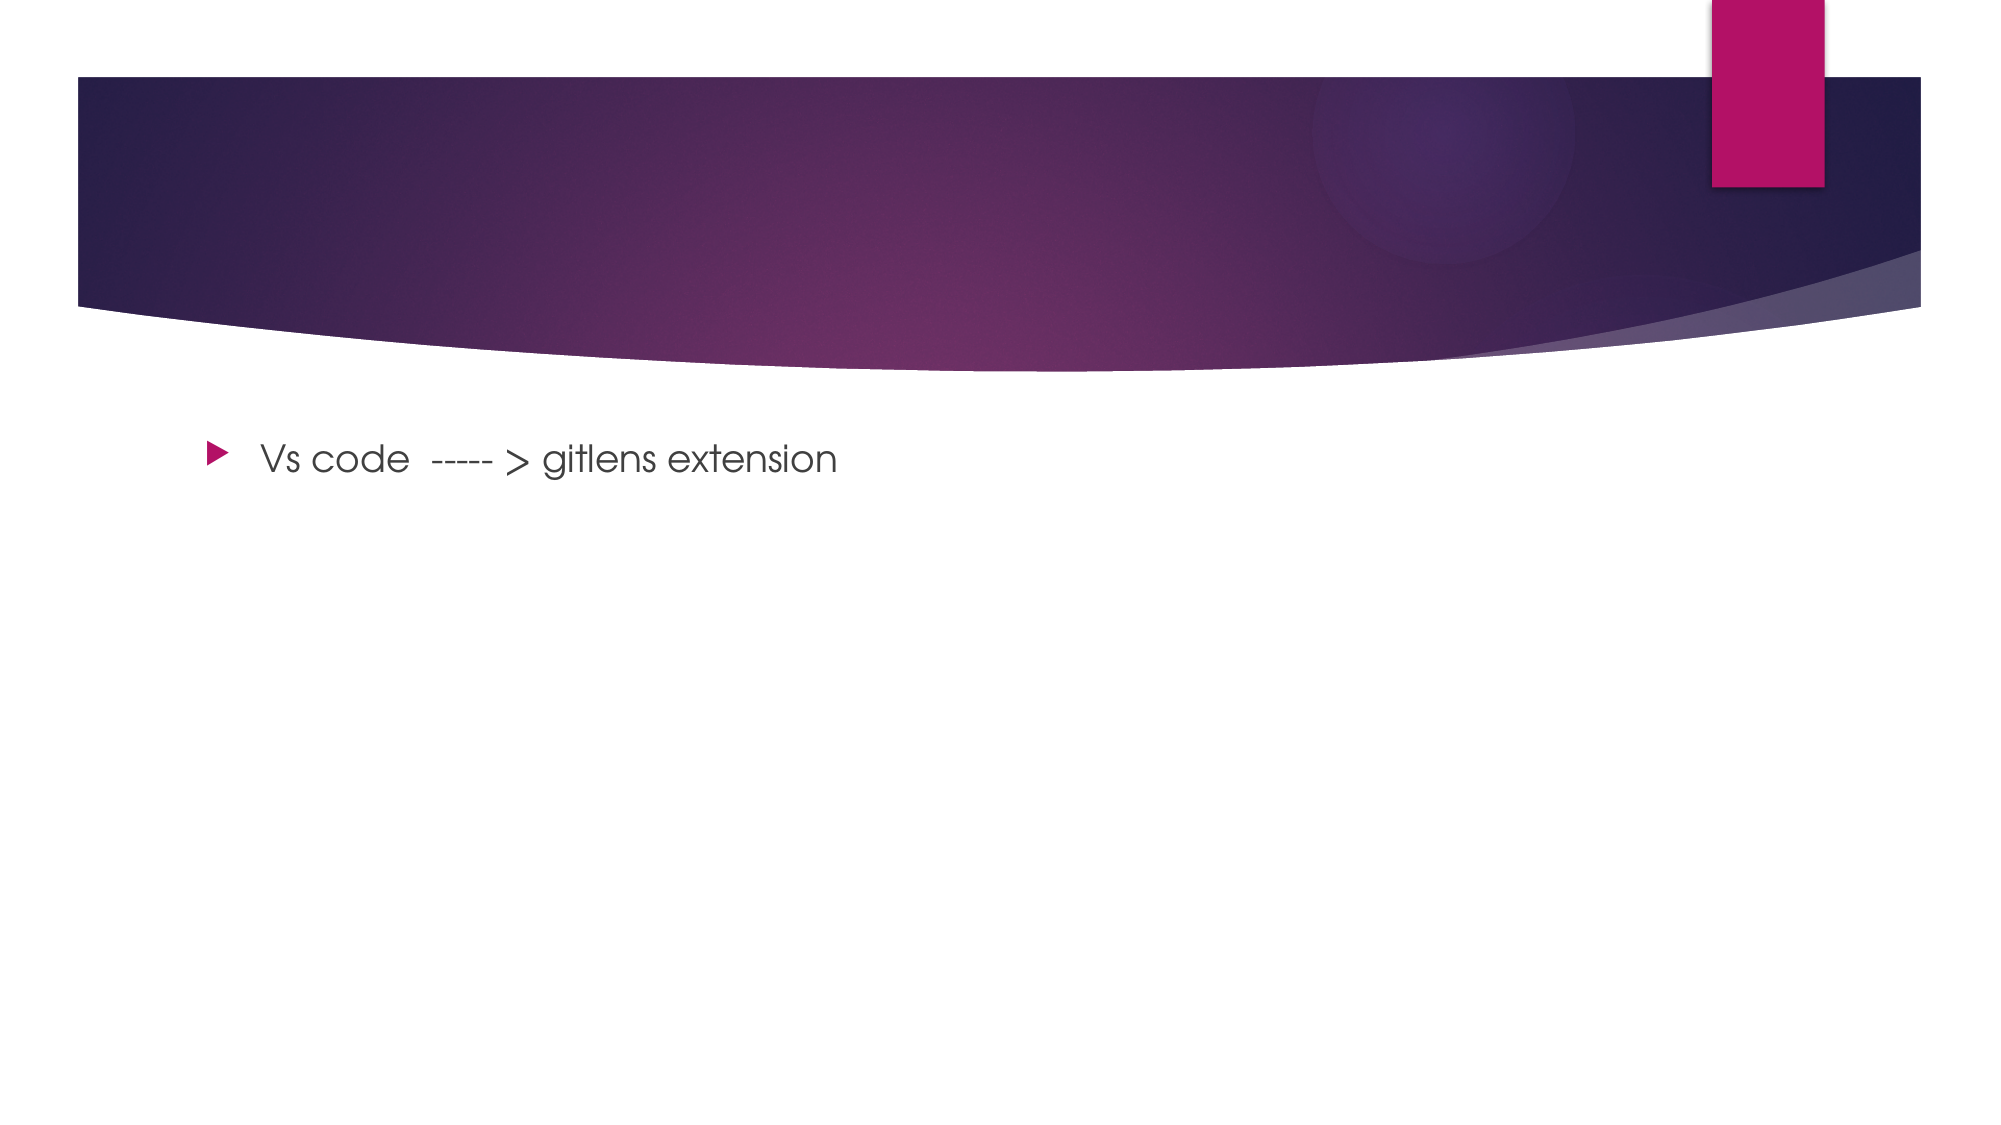

#
Vs code  ----- > gitlens extension